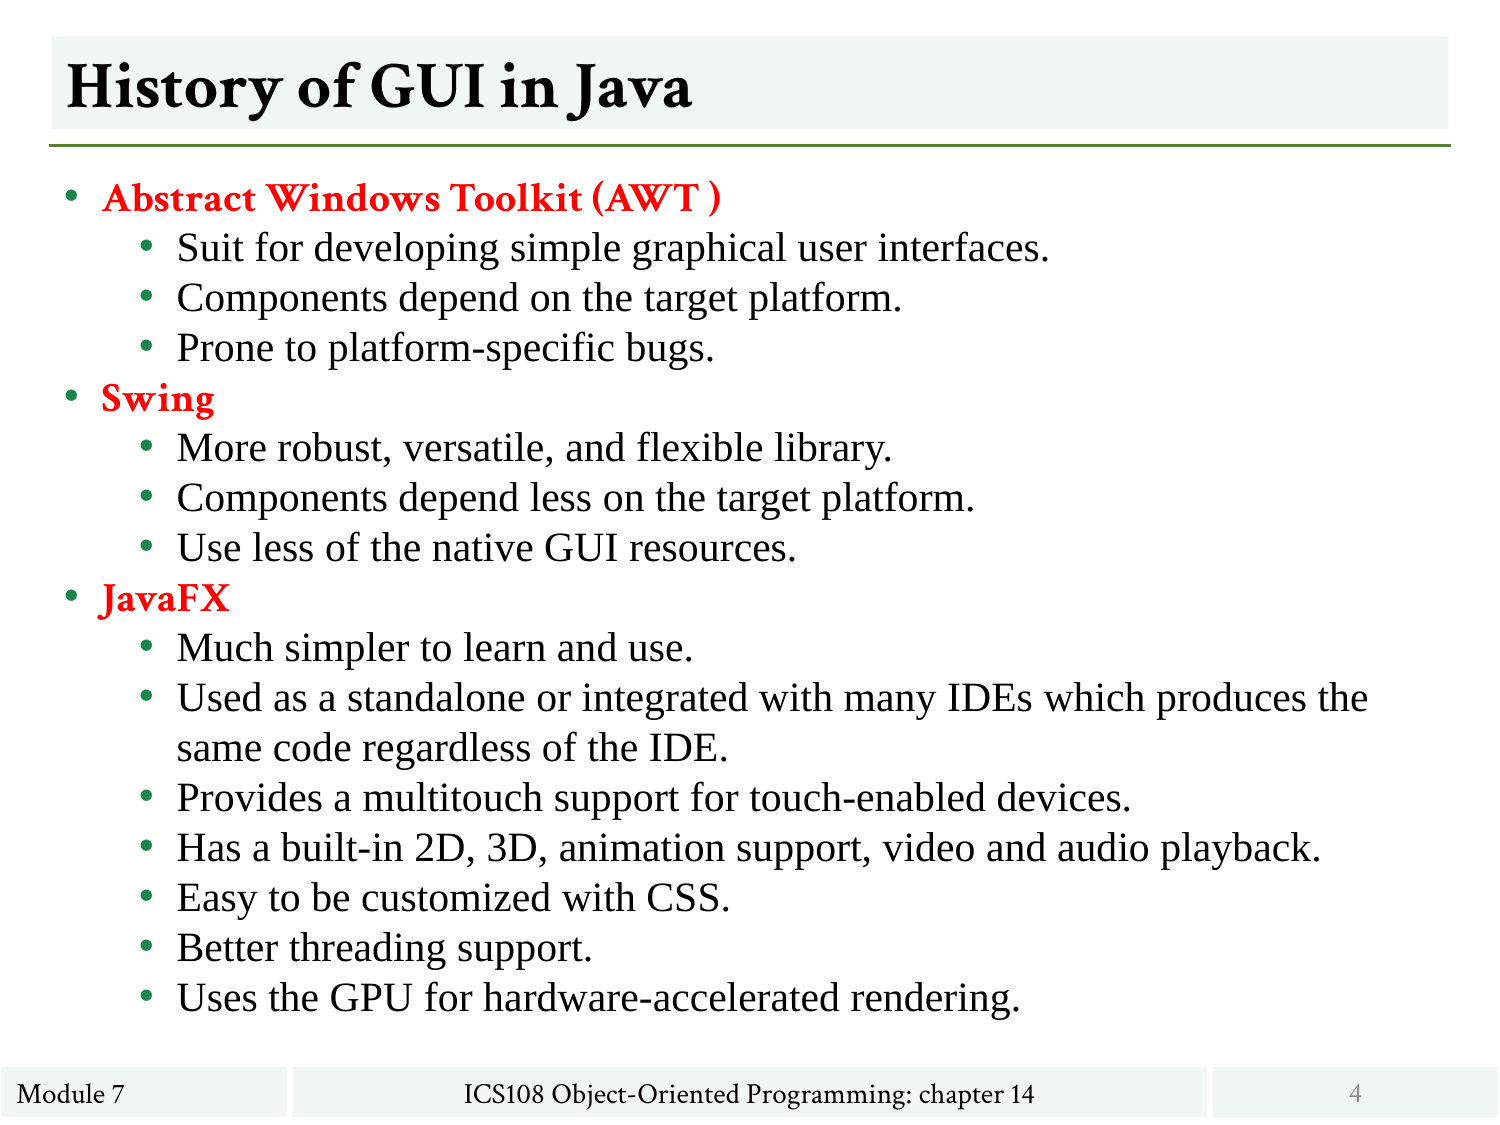

# History of GUI in Java
Abstract Windows Toolkit (AWT )
Suit for developing simple graphical user interfaces.
Components depend on the target platform.
Prone to platform-specific bugs.
Swing
More robust, versatile, and flexible library.
Components depend less on the target platform.
Use less of the native GUI resources.
JavaFX
Much simpler to learn and use.
Used as a standalone or integrated with many IDEs which produces the same code regardless of the IDE.
Provides a multitouch support for touch-enabled devices.
Has a built-in 2D, 3D, animation support, video and audio playback.
Easy to be customized with CSS.
Better threading support.
Uses the GPU for hardware-accelerated rendering.
4